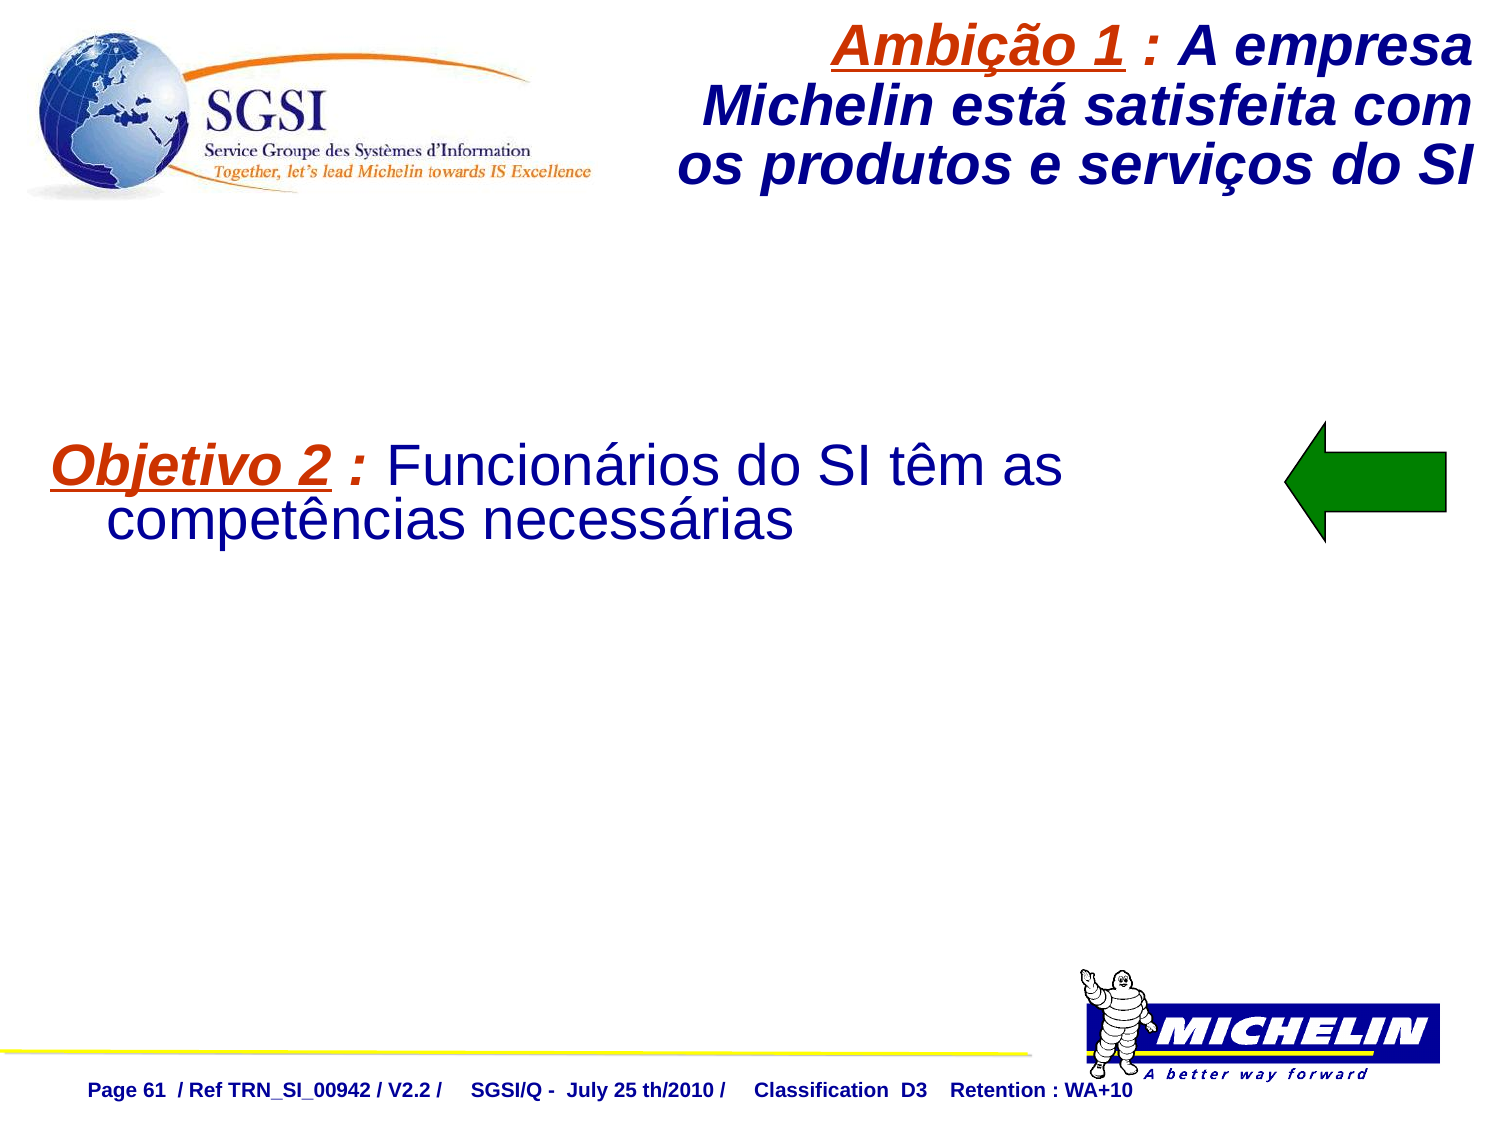

# Ambição 1 : A empresa Michelin está satisfeita com os produtos e serviços do SI
Objetivo 1 : Os processos de desenvolvimento, industrialização e produção são dominados e sob controle
Objetivo 2 : Funcionários do SI têm as competências necessárias
Objetivo 3 : O desempenho de SI e os serviços é medido a partir de um ponto de vista do cliente
Objetivo 4 :Processo de gerenciamento de crise existe e é acionado quando necessário

Page 61  / Ref TRN_SI_00942 / V2.2 /     SGSI/Q -  July 25 th/2010 /     Classification  D3    Retention : WA+10